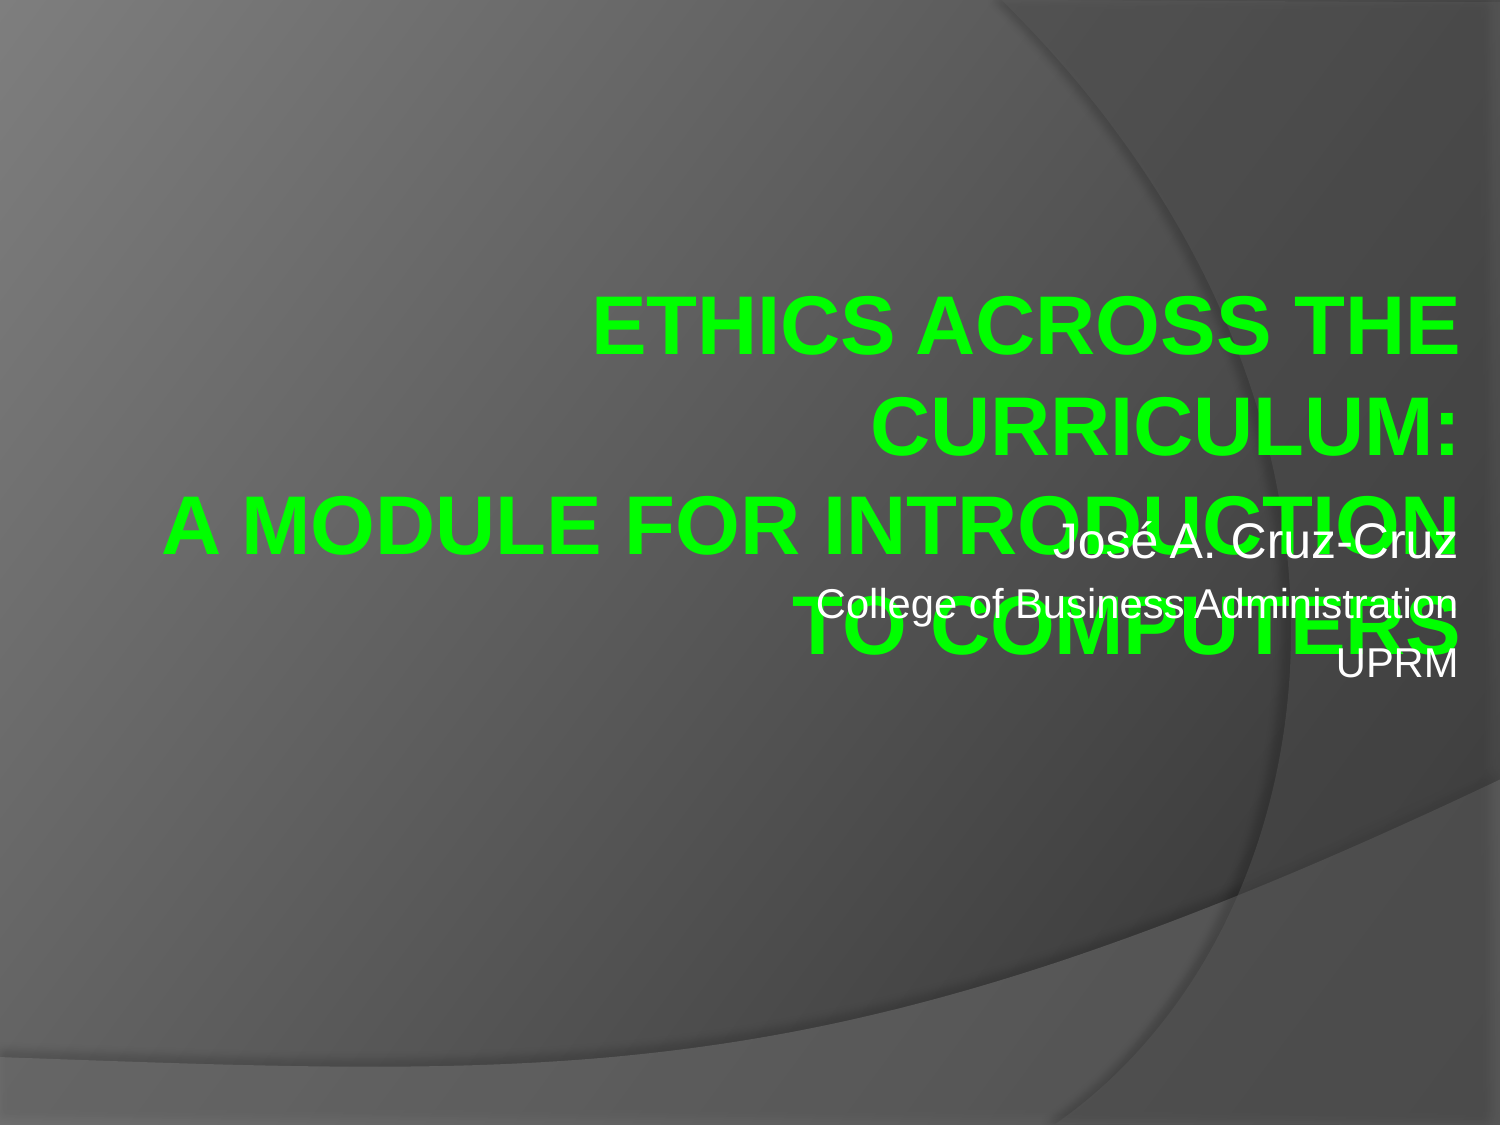

# Ethics Across the Curriculum: A Module for Introduction to Computers
José A. Cruz-Cruz
College of Business Administration
UPRM